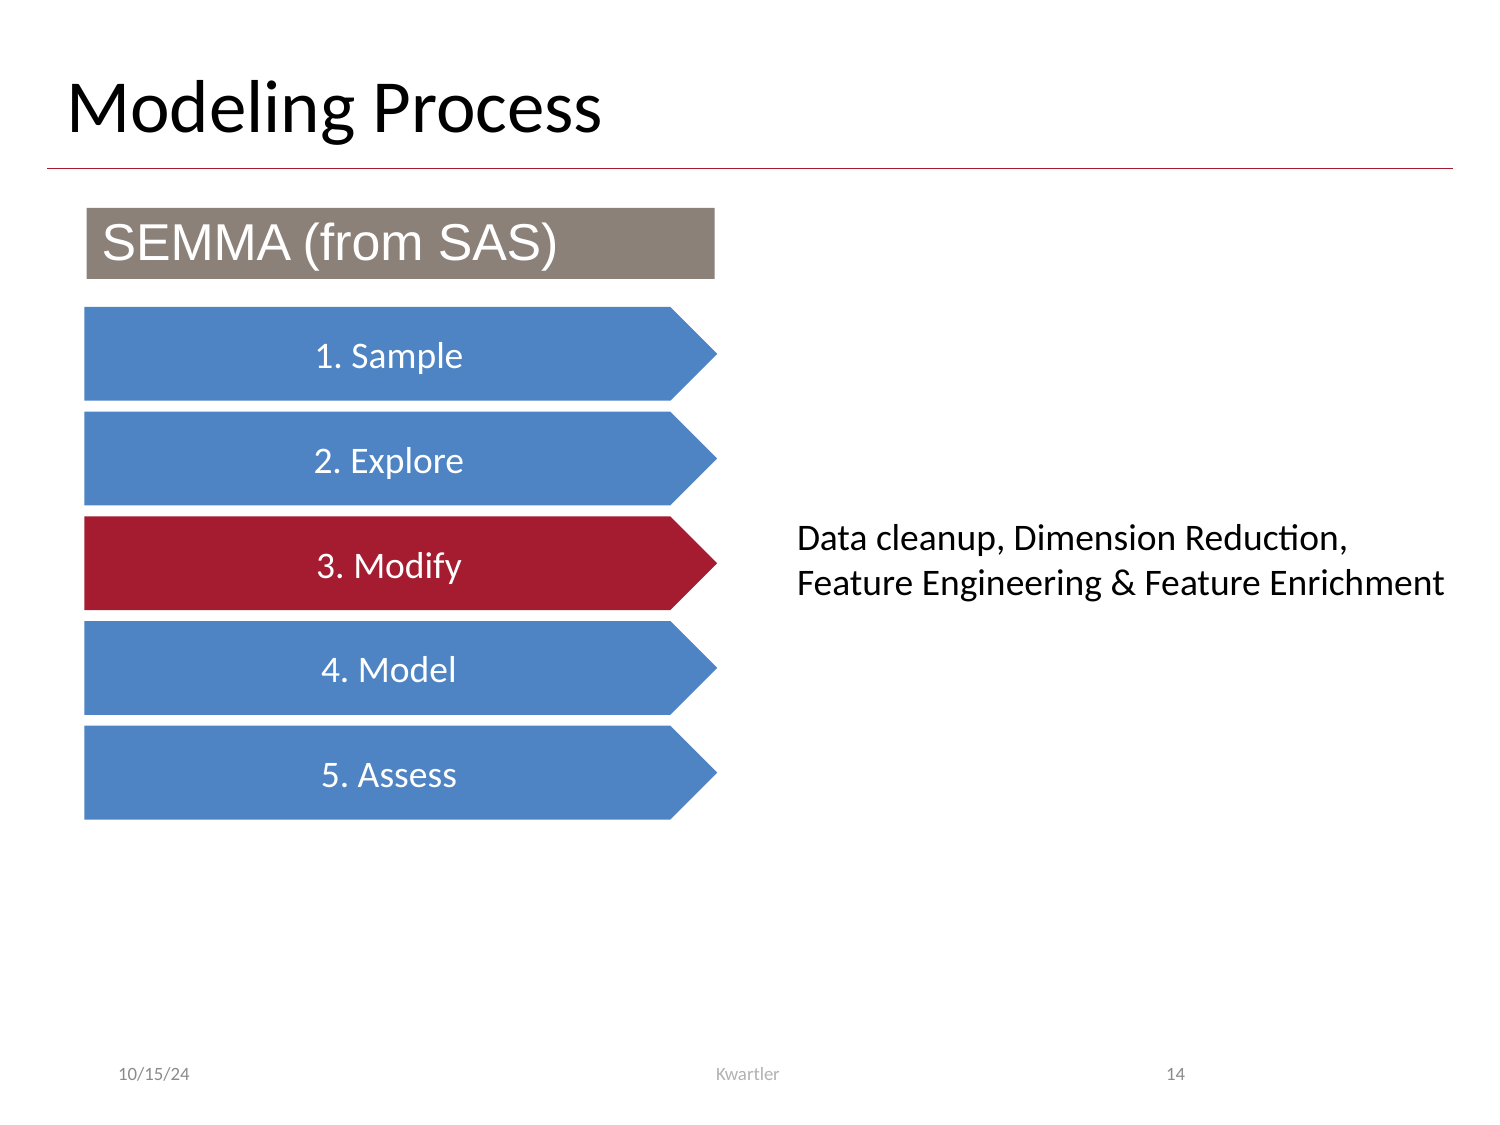

# Modeling Process
SEMMA (from SAS)
1. Sample
2. Explore
Data cleanup, Dimension Reduction, Feature Engineering & Feature Enrichment
3. Modify
4. Model
5. Assess
10/15/24
Kwartler
14